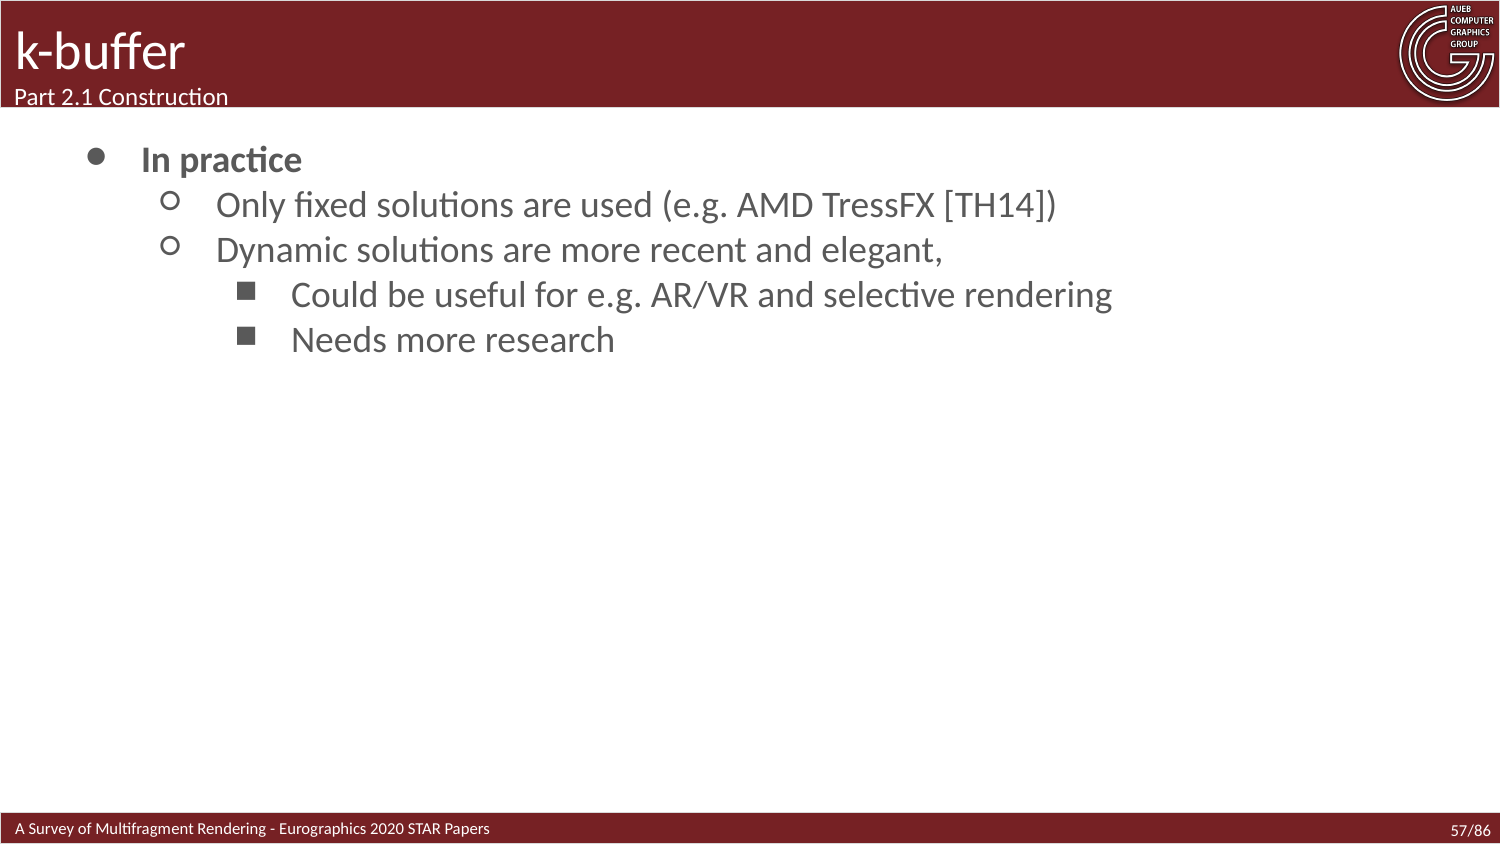

# k-buffer
Part 2.1 Construction
In practice
Only fixed solutions are used (e.g. AMD TressFX [TH14])
Dynamic solutions are more recent and elegant,
Could be useful for e.g. AR/VR and selective rendering
Needs more research

57/86